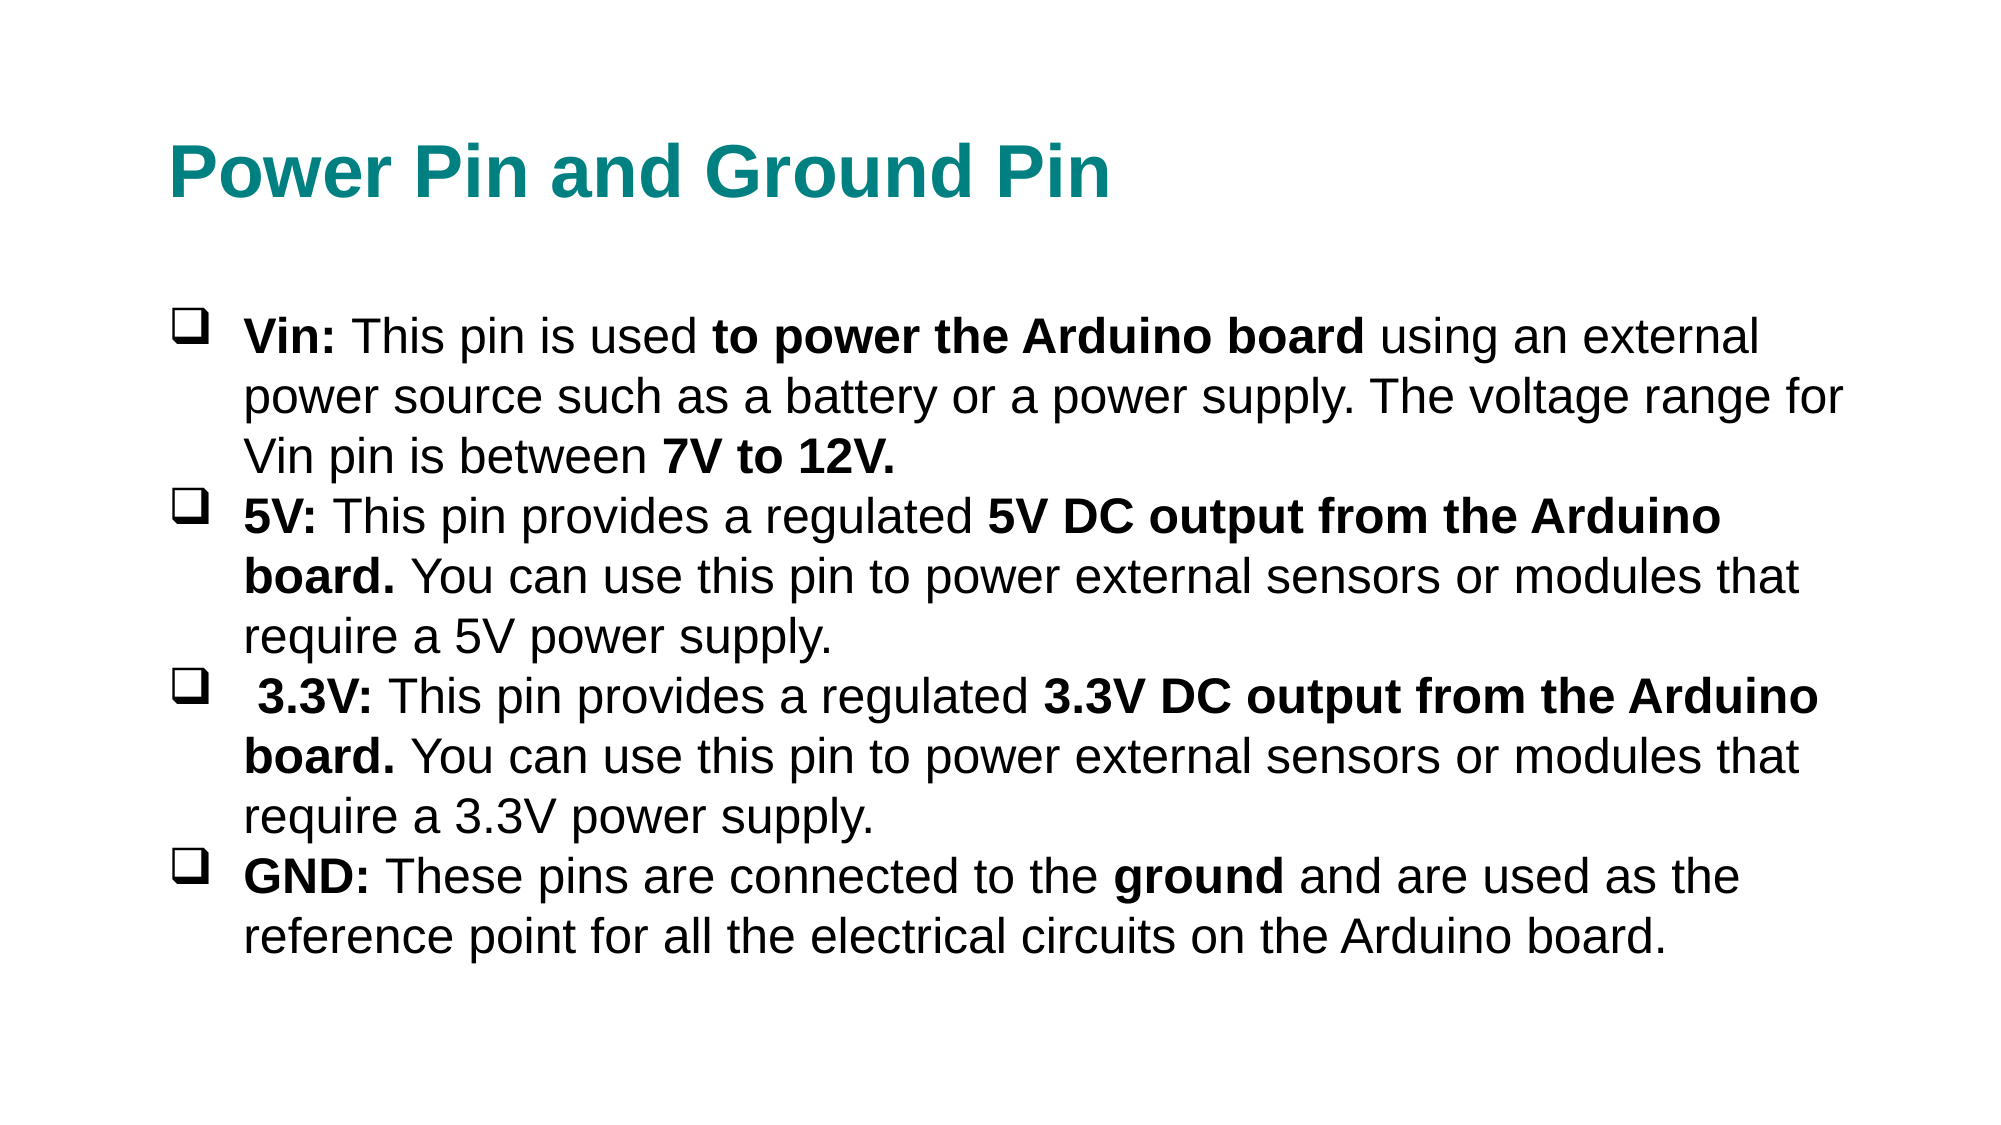

Power Pin and Ground Pin

Vin: This pin is used to power the Arduino board using an external power source such as a battery or a power supply. The voltage range for Vin pin is between 7V to 12V.
5V: This pin provides a regulated 5V DC output from the Arduino board. You can use this pin to power external sensors or modules that require a 5V power supply.
 3.3V: This pin provides a regulated 3.3V DC output from the Arduino board. You can use this pin to power external sensors or modules that require a 3.3V power supply.
GND: These pins are connected to the ground and are used as the reference point for all the electrical circuits on the Arduino board.